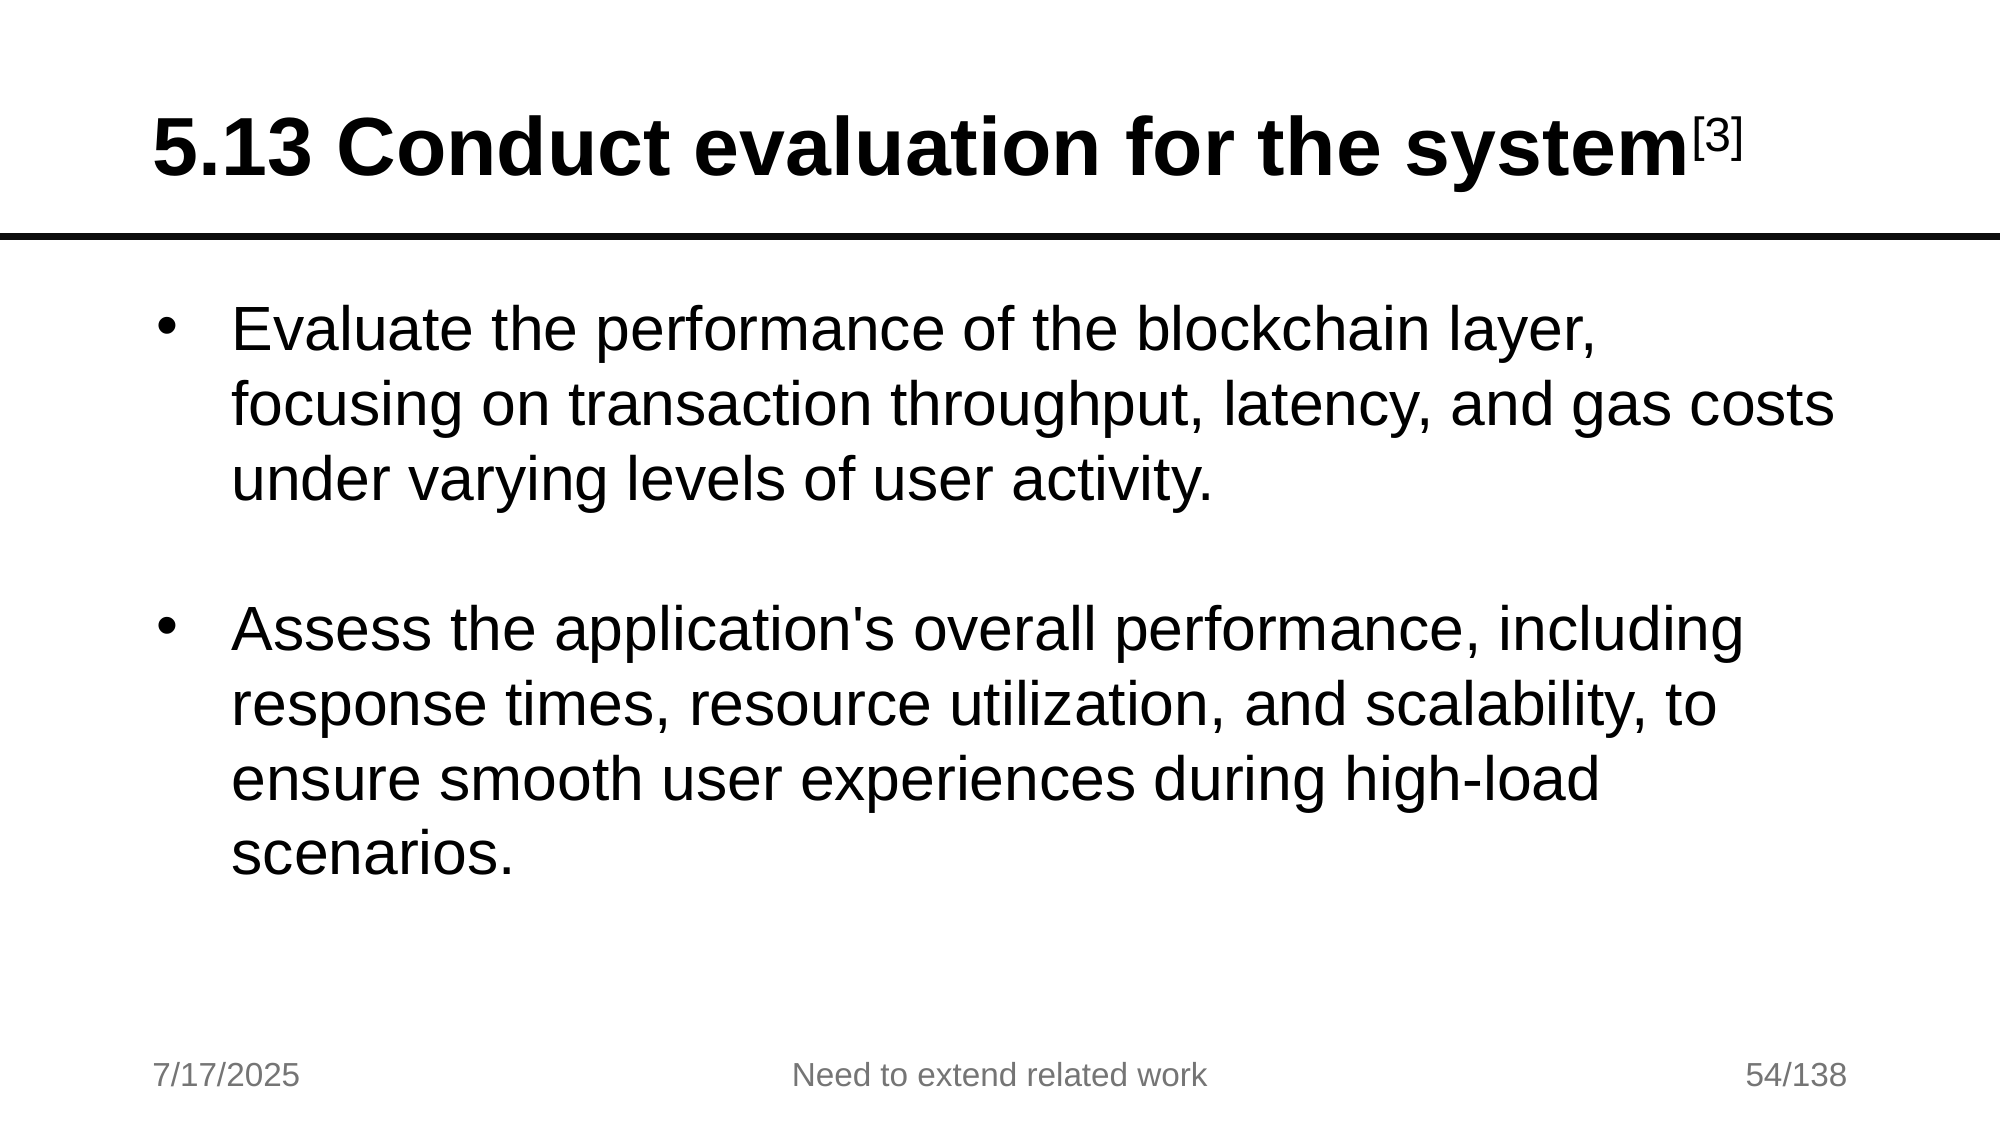

# 5.13 Conduct evaluation for the system[3]
Evaluate the performance of the blockchain layer, focusing on transaction throughput, latency, and gas costs under varying levels of user activity.

Assess the application's overall performance, including response times, resource utilization, and scalability, to ensure smooth user experiences during high-load scenarios.
7/17/2025
Need to extend related work
54/138